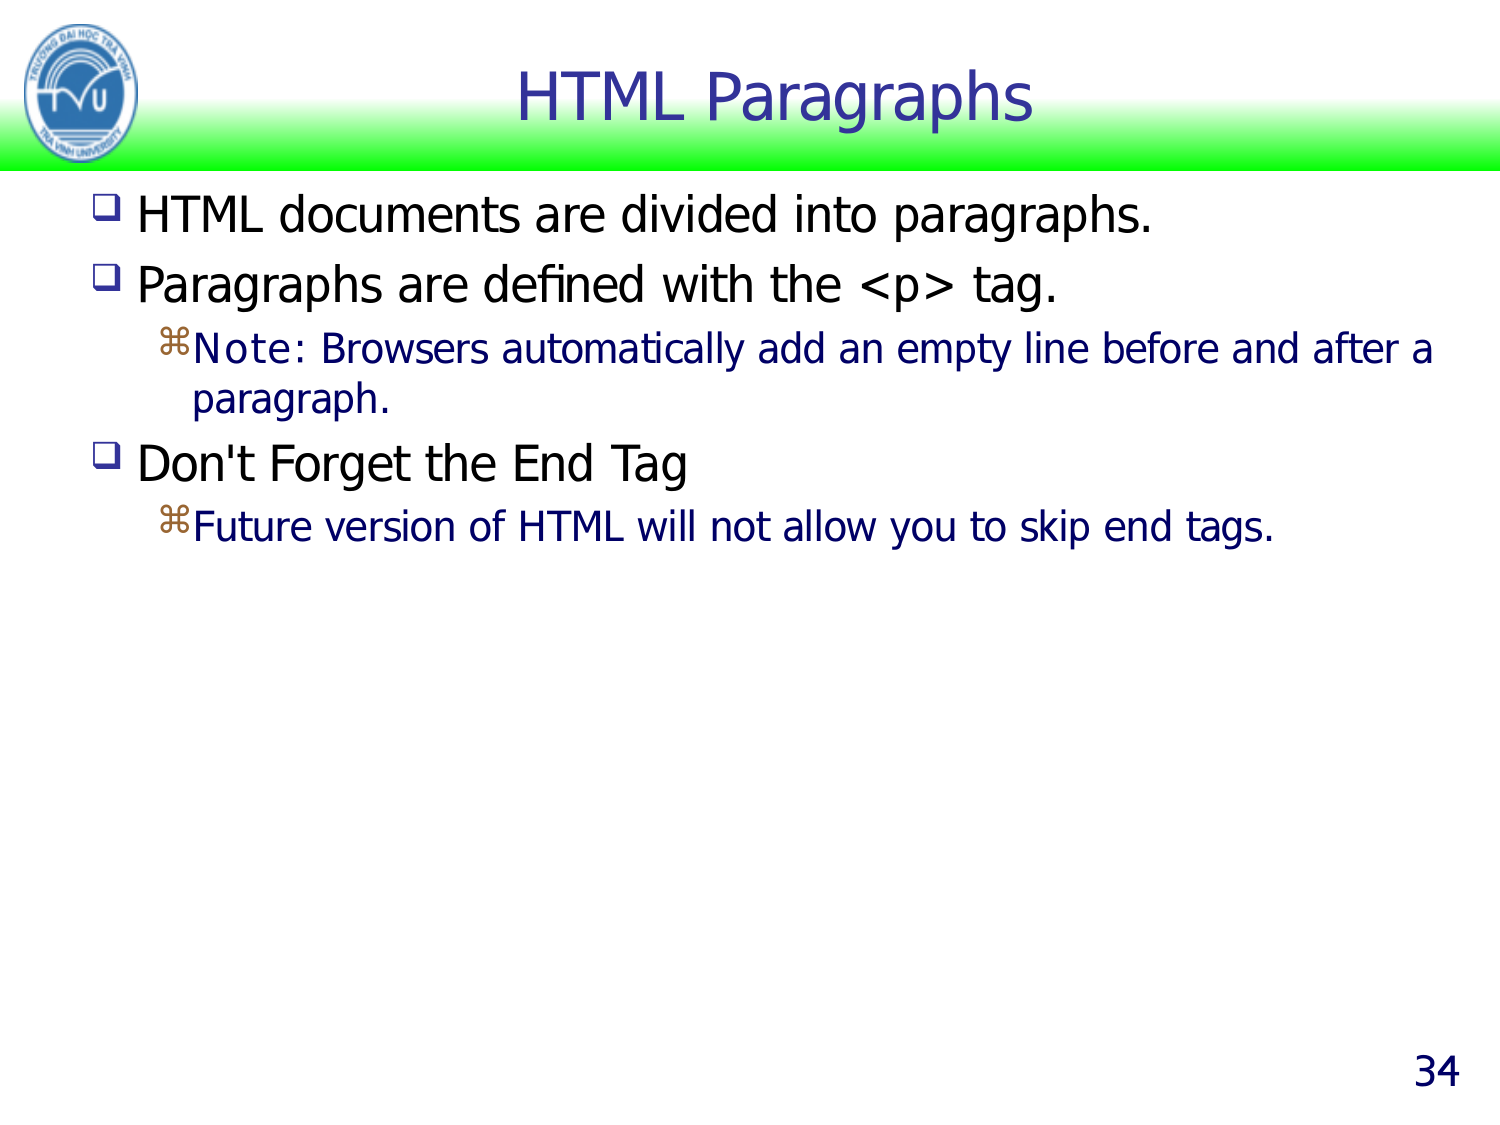

# HTML Paragraphs
HTML documents are divided into paragraphs.
Paragraphs are defined with the <p> tag.
Note: Browsers automatically add an empty line before and after a paragraph.
Don't Forget the End Tag
Future version of HTML will not allow you to skip end tags.
34